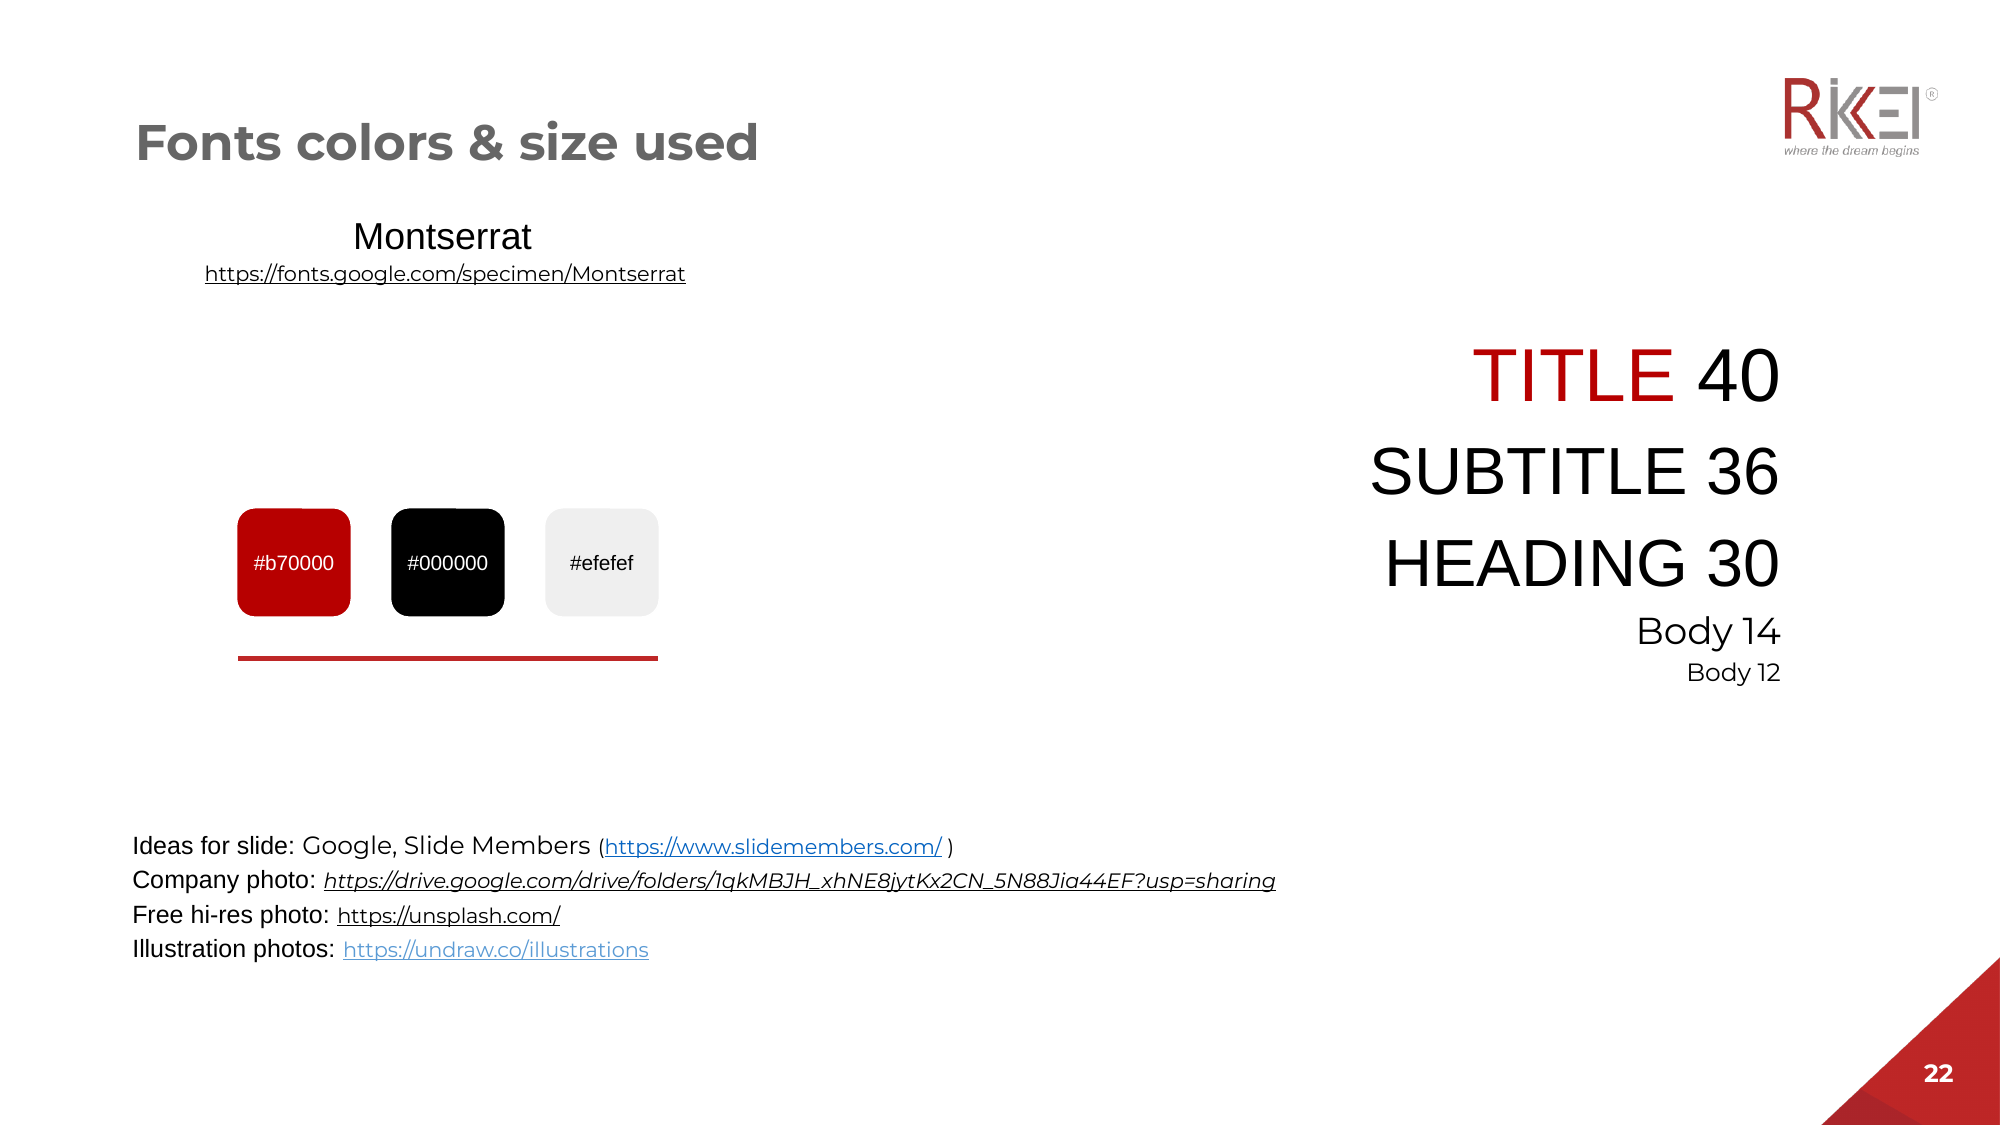

Fonts colors & size used
Montserrat
https://fonts.google.com/specimen/Montserrat
TITLE 40
SUBTITLE 36
HEADING 30
Body 14
Body 12
#b70000
#000000
#efefef

Ideas for slide: Google, Slide Members (https://www.slidemembers.com/ )
Company photo: https://drive.google.com/drive/folders/1qkMBJH_xhNE8jytKx2CN_5N88Jia44EF?usp=sharing
Free hi-res photo: https://unsplash.com/
Illustration photos: https://undraw.co/illustrations